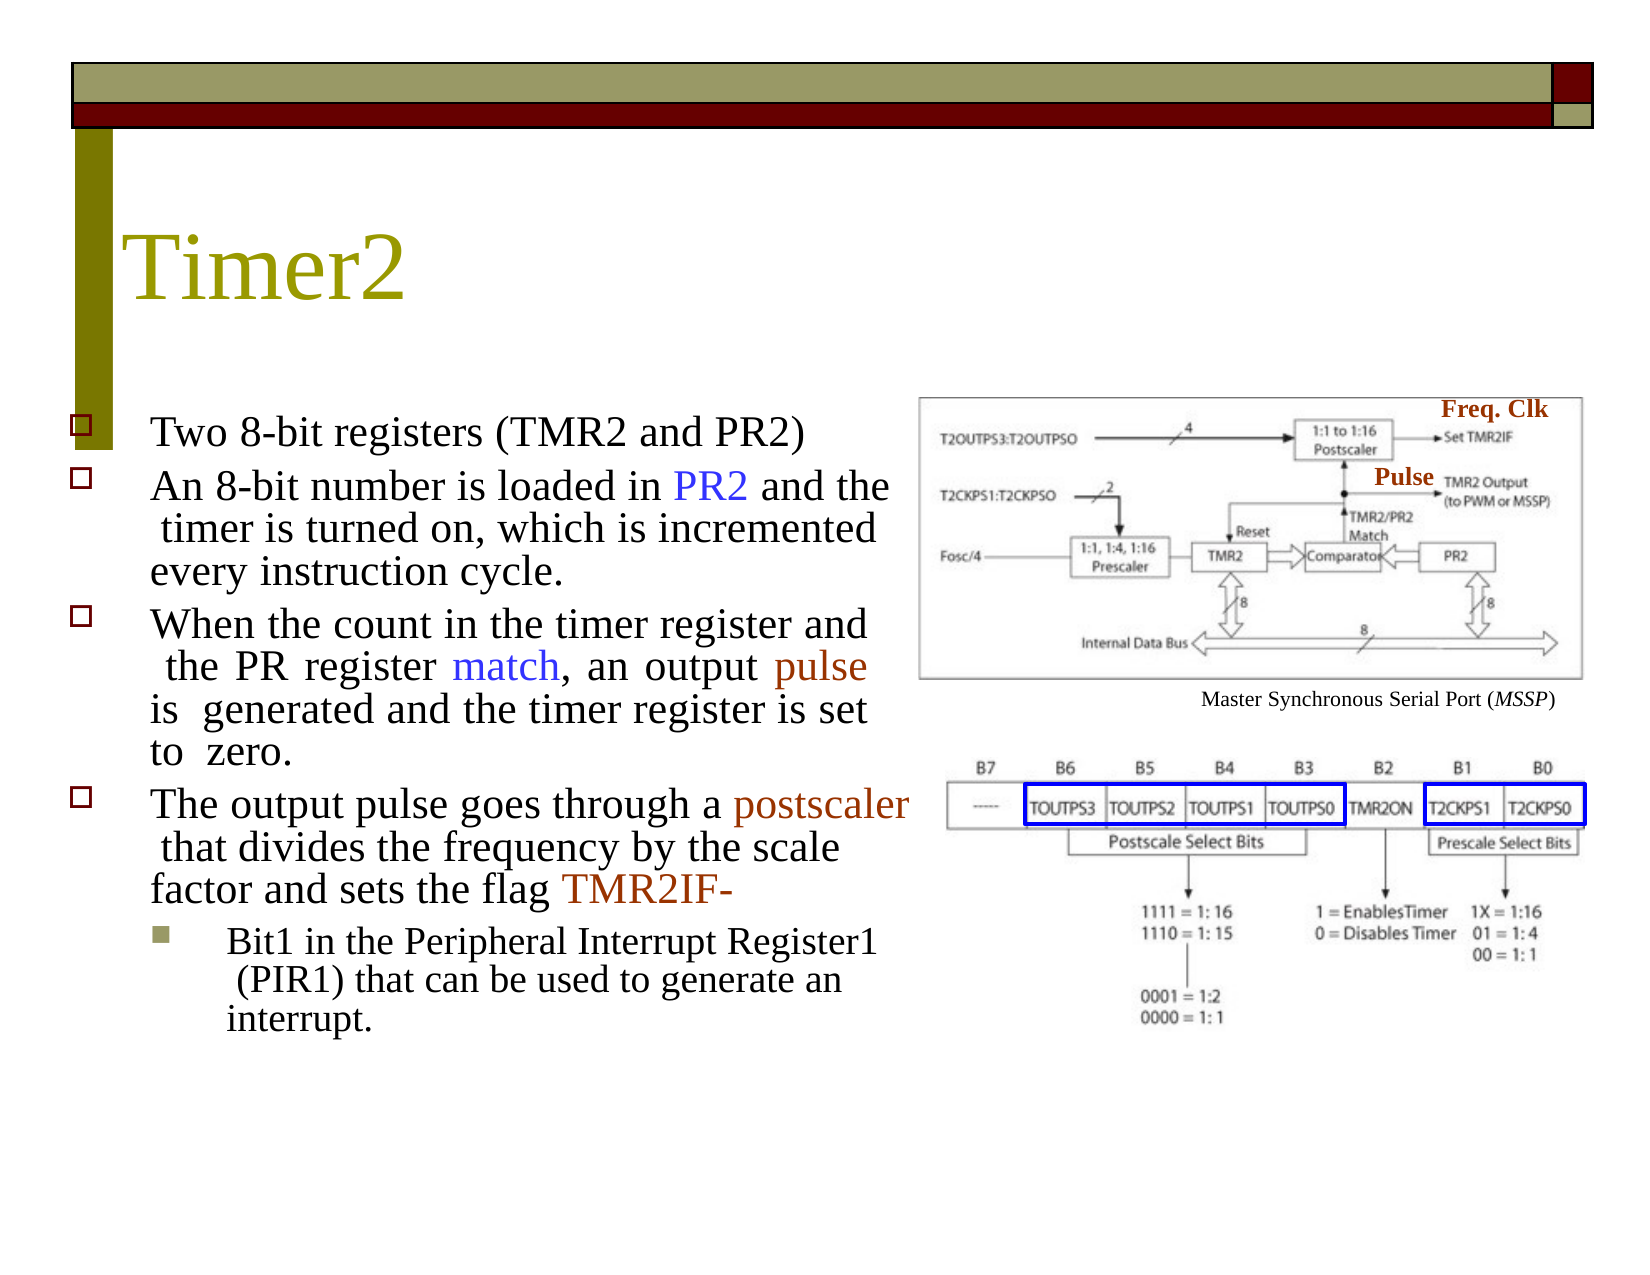

|  |  |
| --- | --- |
|  |  |
# Timer2
Freq. Clk

Two 8-bit registers (TMR2 and PR2)
An 8-bit number is loaded in PR2 and the  timer is turned on, which is incremented  every instruction cycle.
When the count in the timer register and  the PR register match, an output pulse is  generated and the timer register is set to  zero.
The output pulse goes through a postscaler  that divides the frequency by the scale  factor and sets the flag TMR2IF-
Pulse
Master Synchronous Serial Port (MSSP)

Bit1 in the Peripheral Interrupt Register1  (PIR1) that can be used to generate an  interrupt.